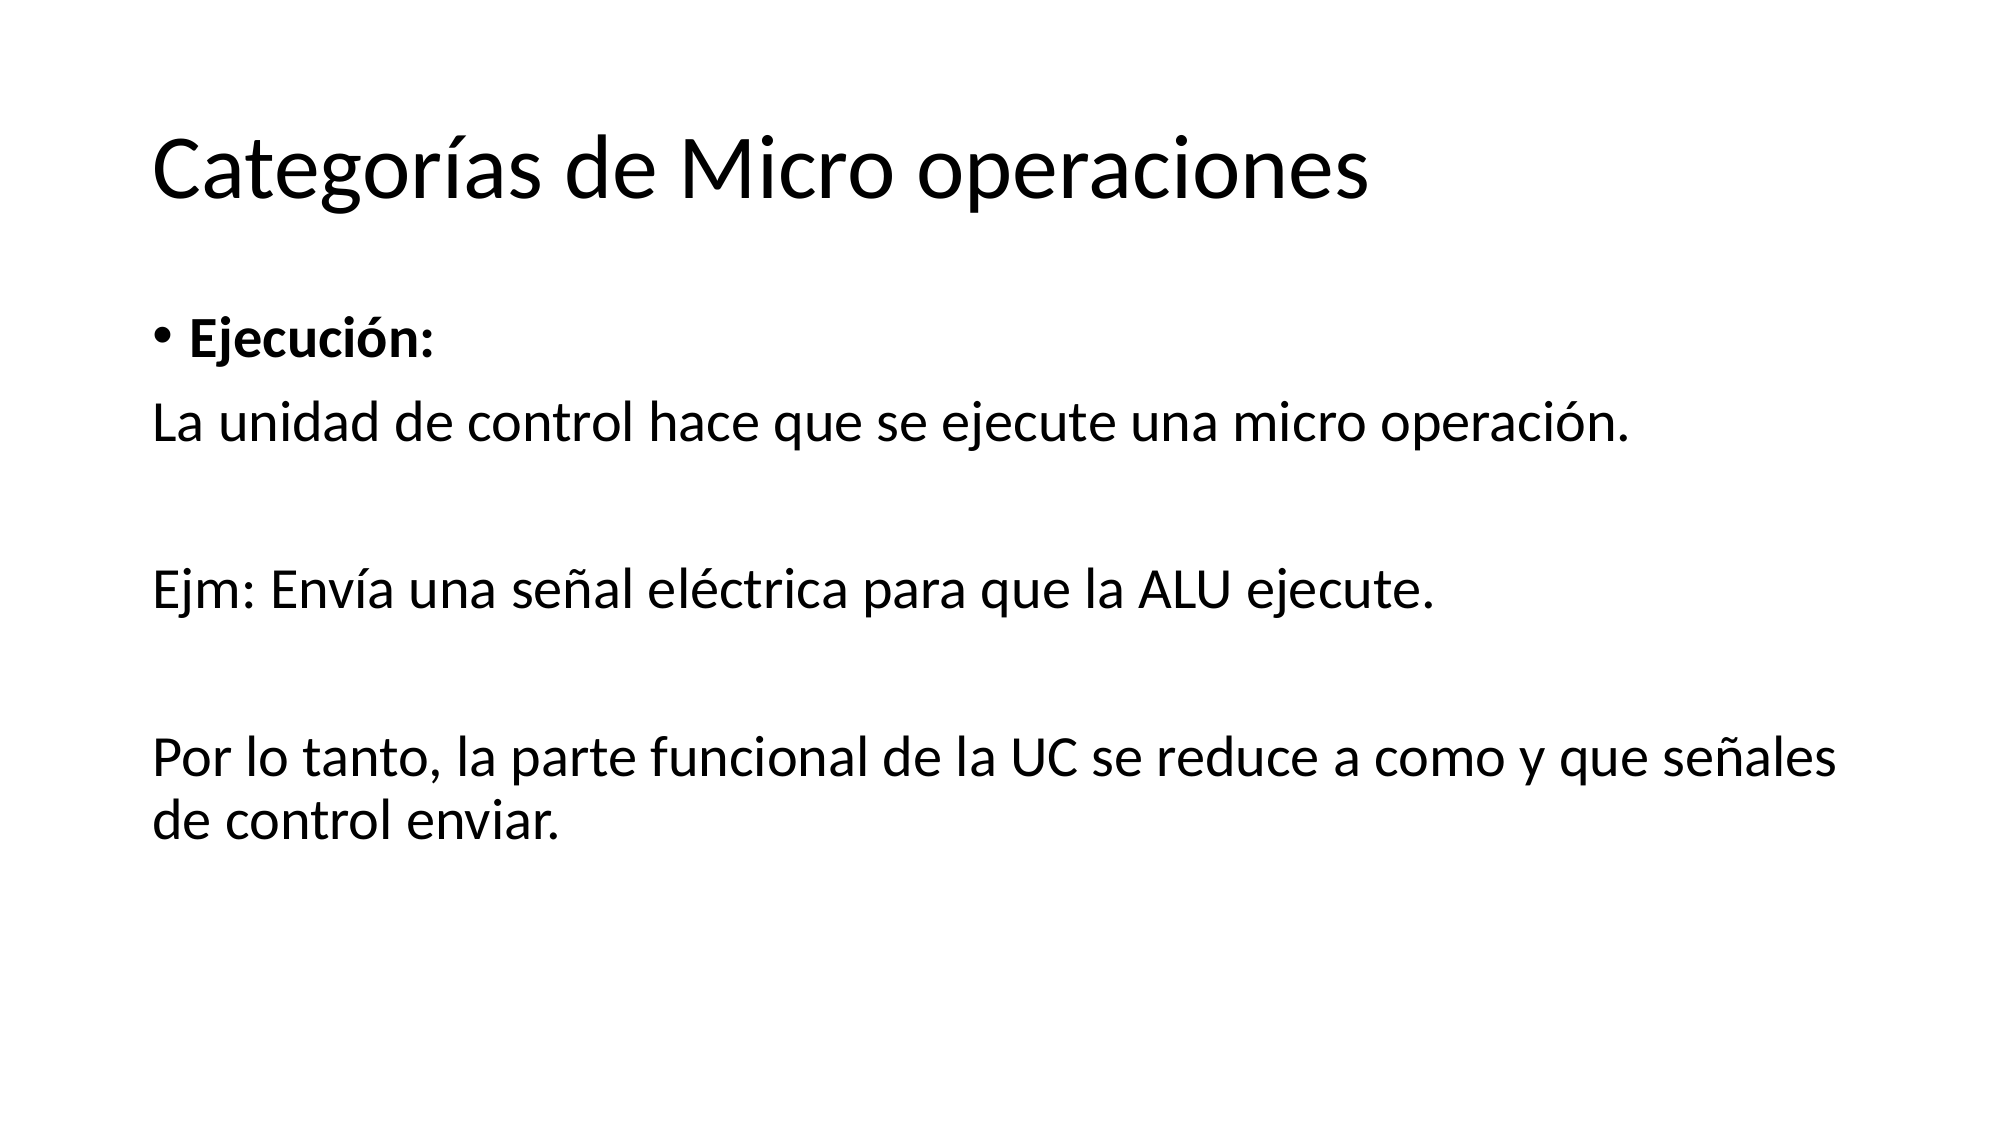

# Categorías de Micro operaciones
Ejecución:
La unidad de control hace que se ejecute una micro operación.

Ejm: Envía una señal eléctrica para que la ALU ejecute.

Por lo tanto, la parte funcional de la UC se reduce a como y que señales de control enviar.